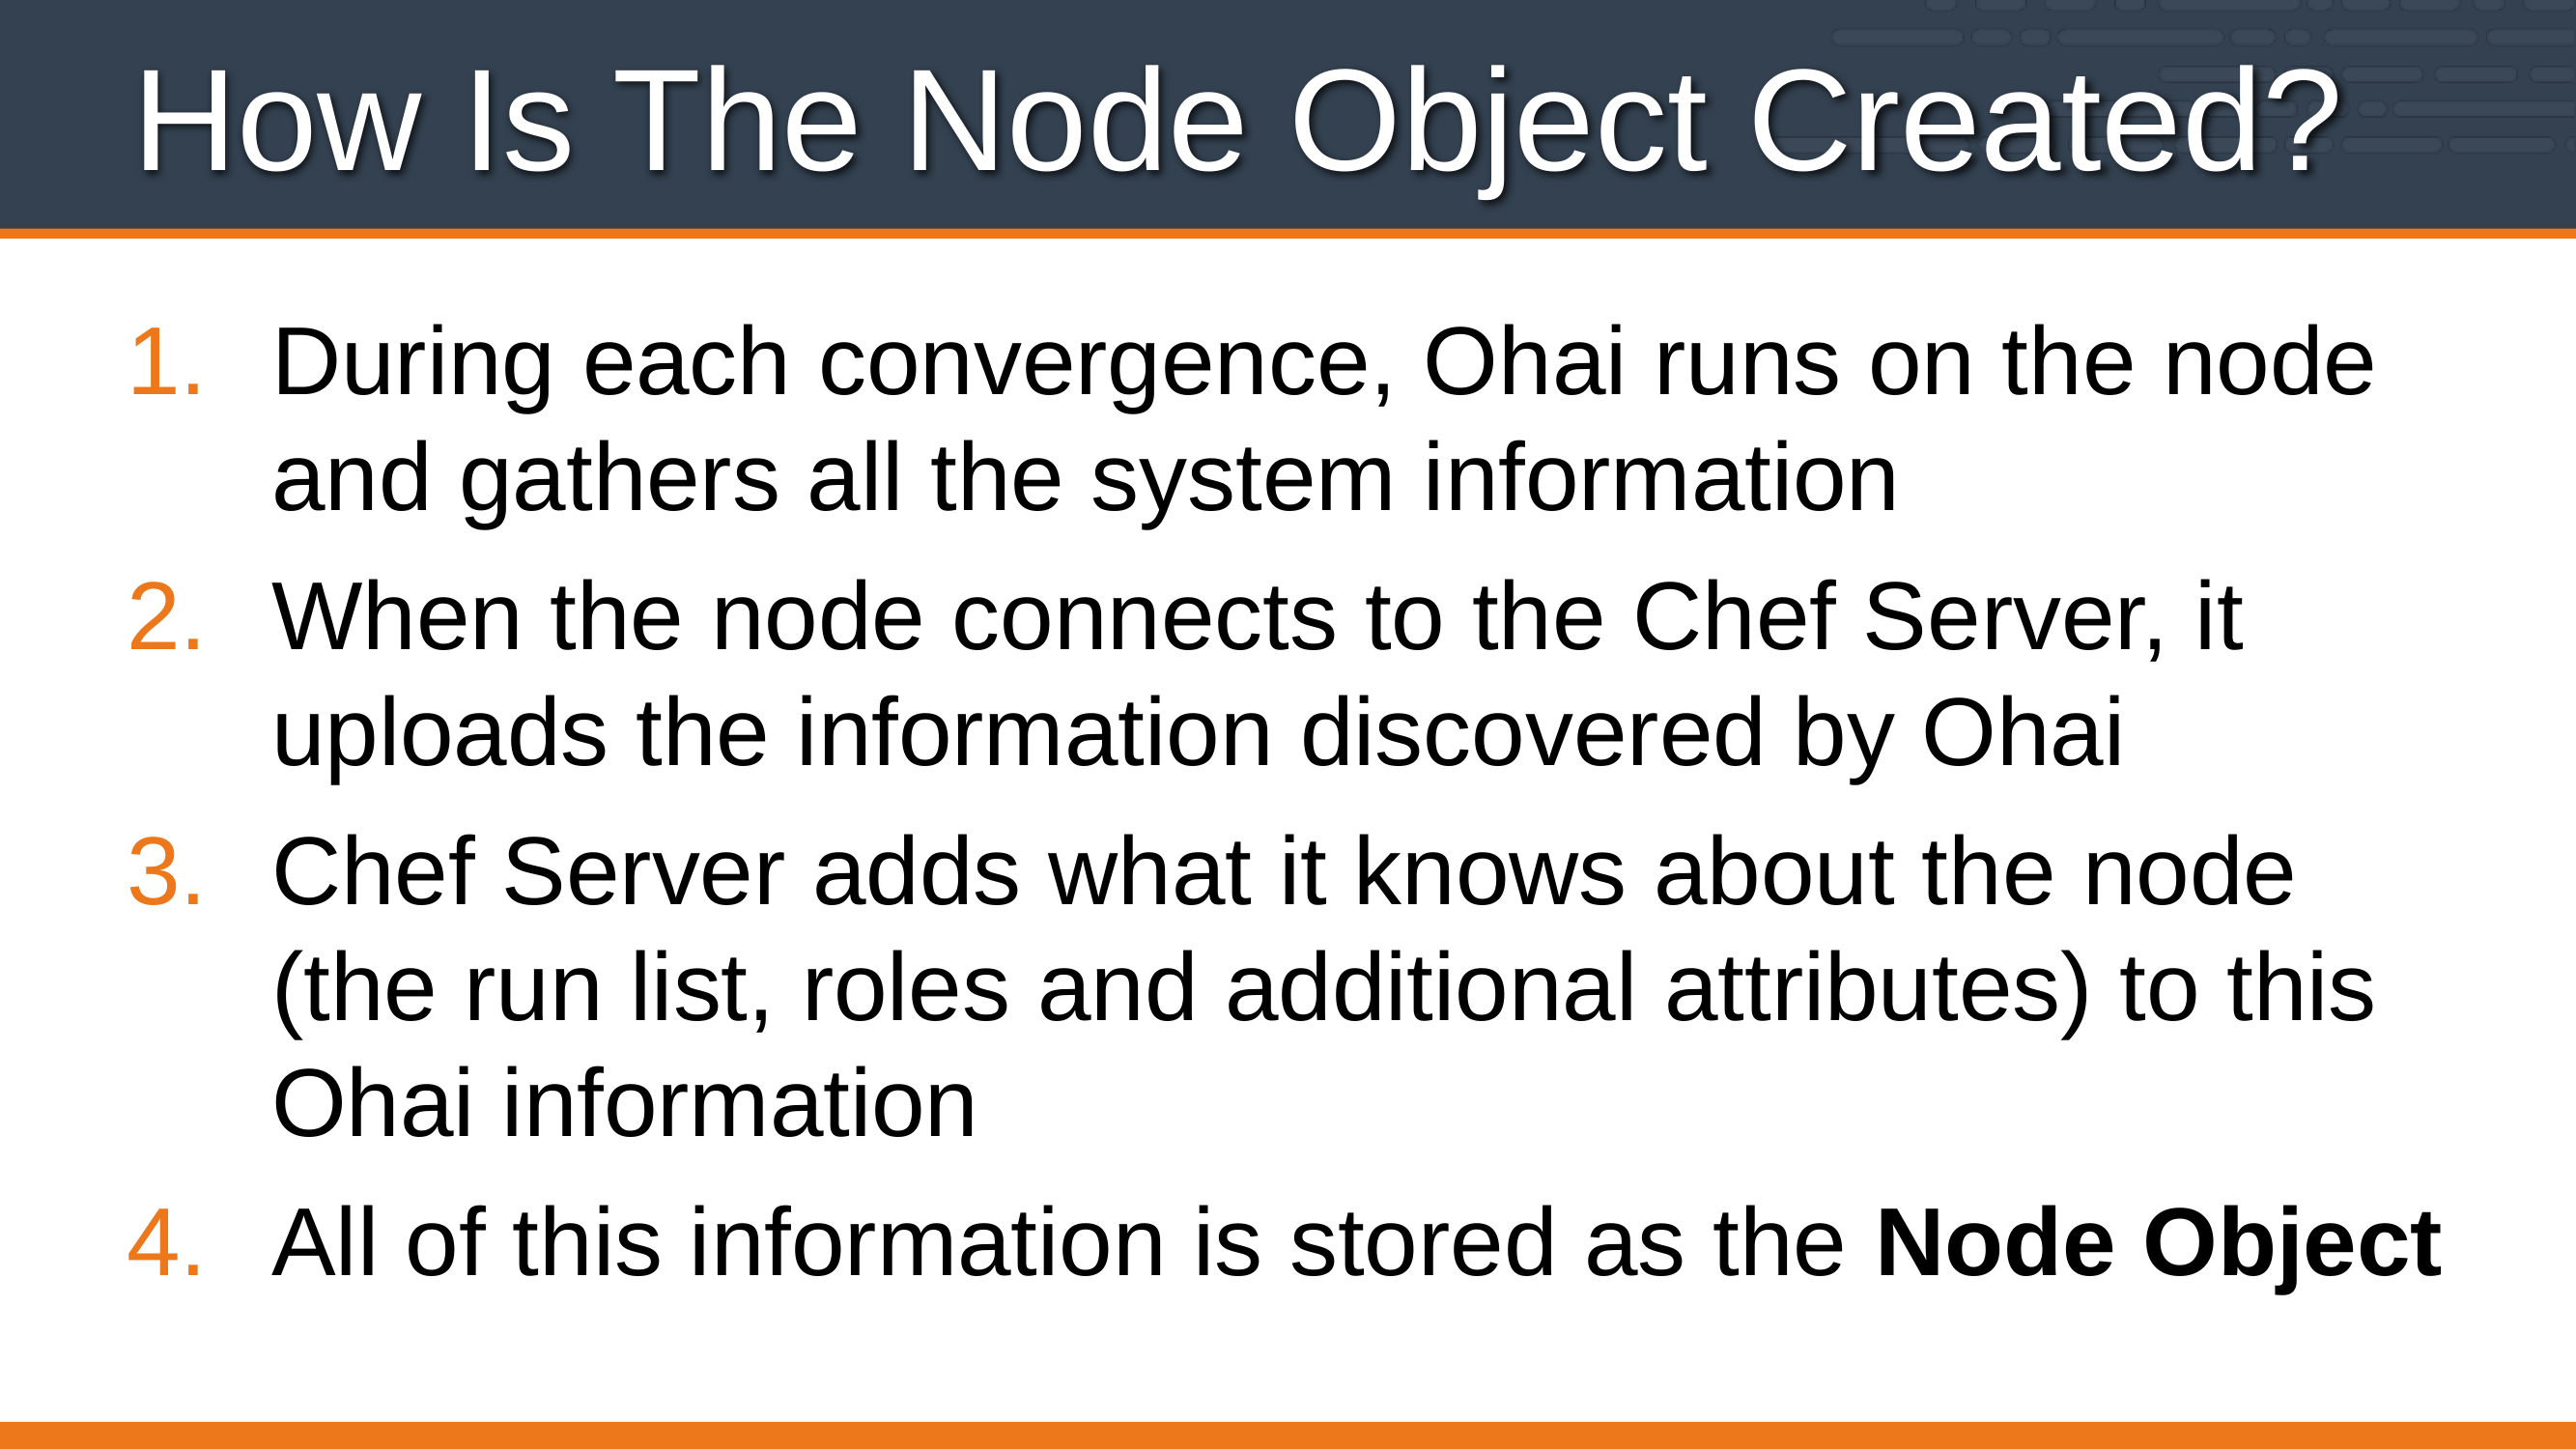

# How Is The Node Object Created?
During each convergence, Ohai runs on the node and gathers all the system information
When the node connects to the Chef Server, it uploads the information discovered by Ohai
Chef Server adds what it knows about the node (the run list, roles and additional attributes) to this Ohai information
All of this information is stored as the Node Object